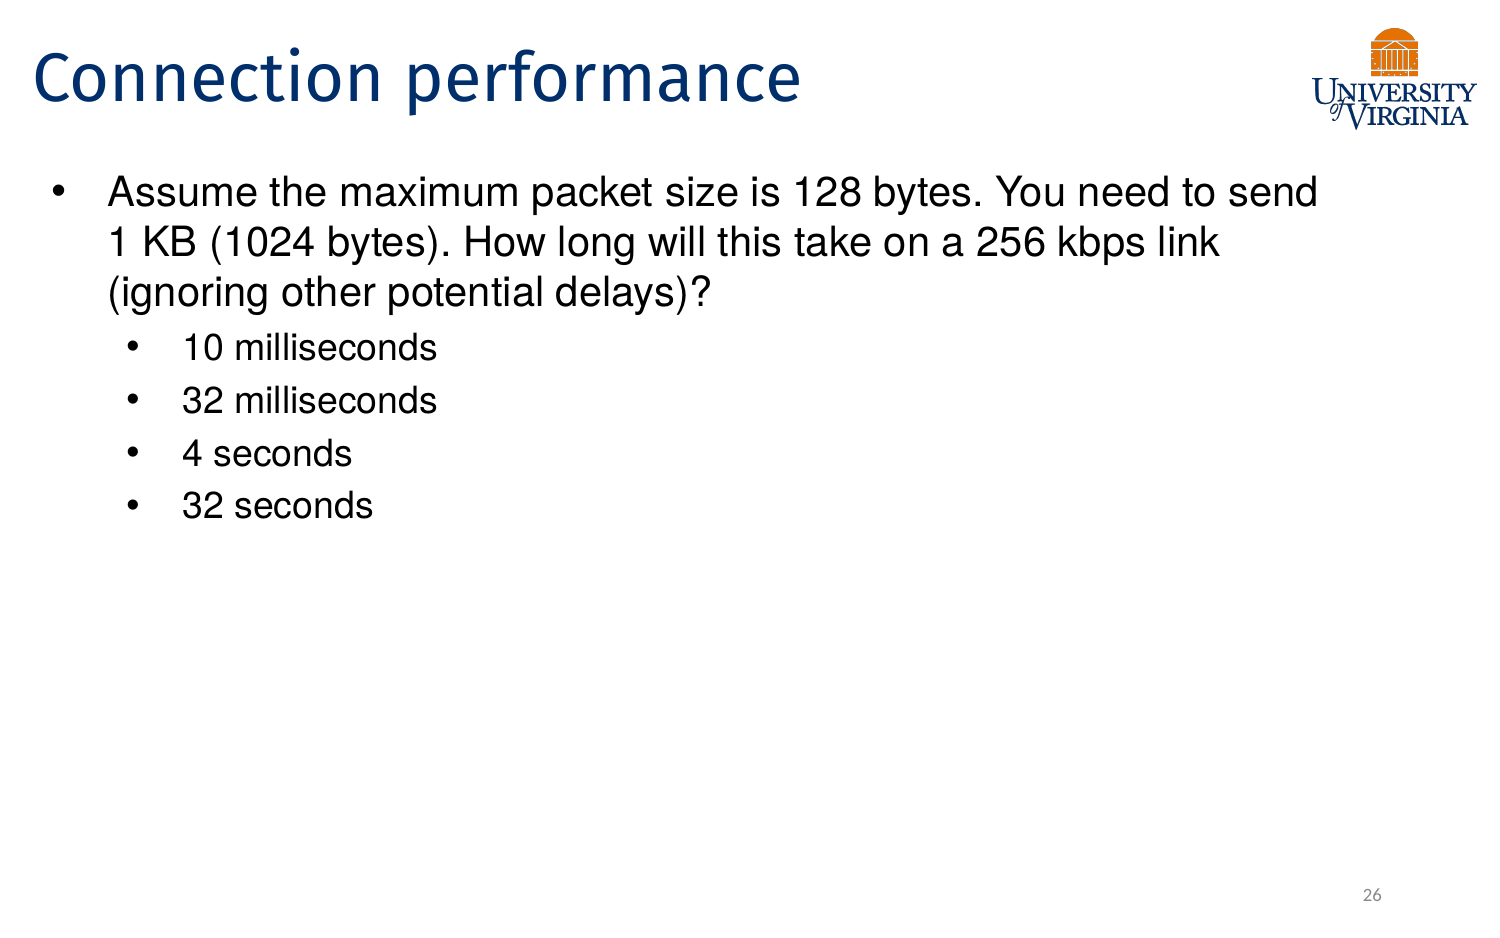

# Connection performance
Assume the maximum packet size is 128 bytes. You need to send 1 KB (1024 bytes). How long will this take on a 256 kbps link (ignoring other potential delays)?
10 milliseconds
32 milliseconds
4 seconds
32 seconds

26